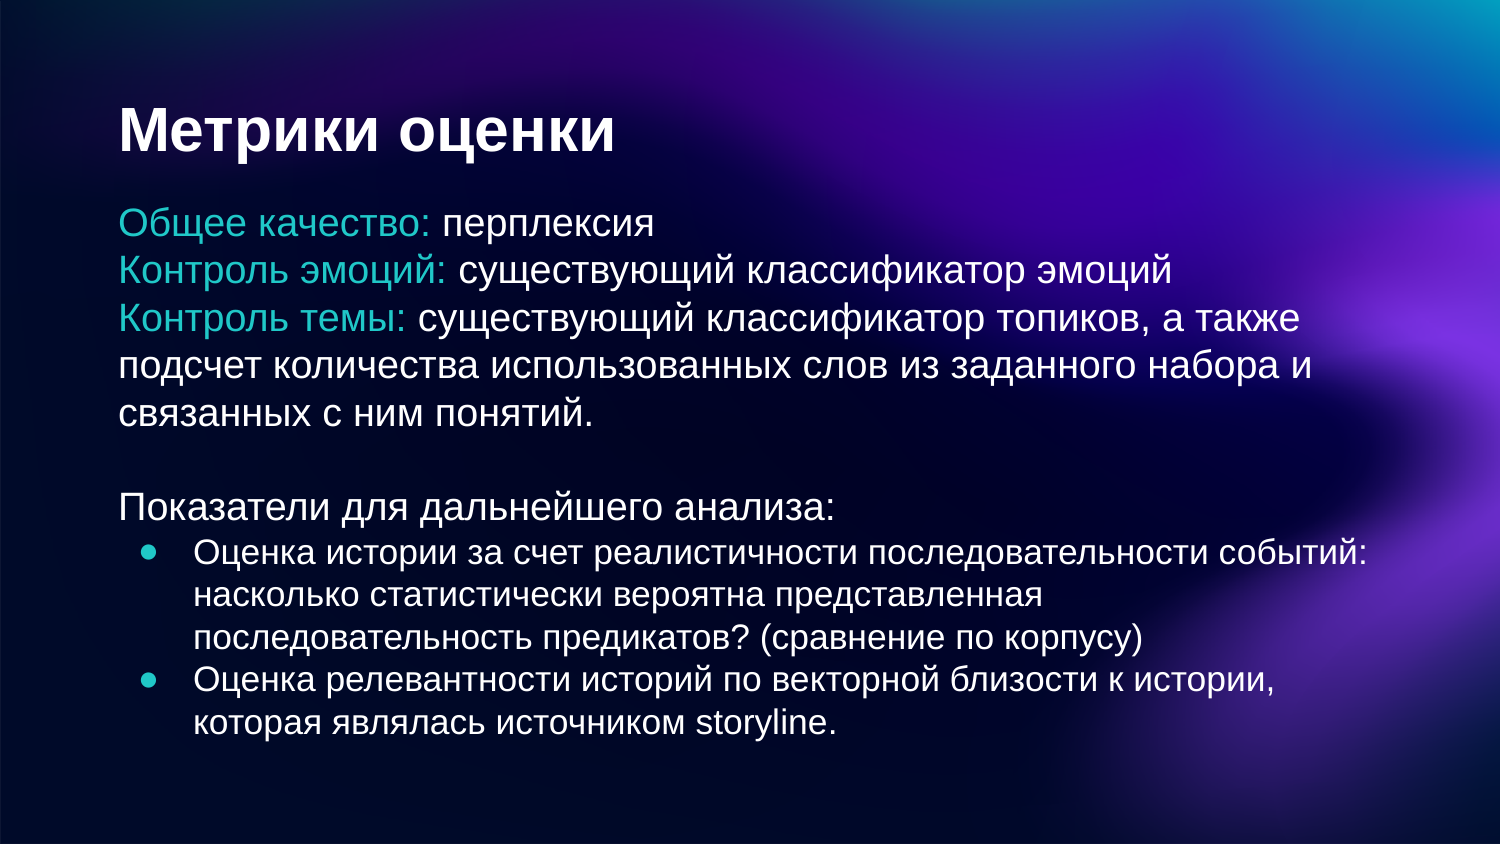

# Метрики оценки
Общее качество: перплексия
Контроль эмоций: существующий классификатор эмоций
Контроль темы: существующий классификатор топиков, а также подсчет количества использованных слов из заданного набора и связанных с ним понятий.

Показатели для дальнейшего анализа:
Оценка истории за счет реалистичности последовательности событий: насколько статистически вероятна представленная последовательность предикатов? (сравнение по корпусу)
Оценка релевантности историй по векторной близости к истории, которая являлась источником storyline.